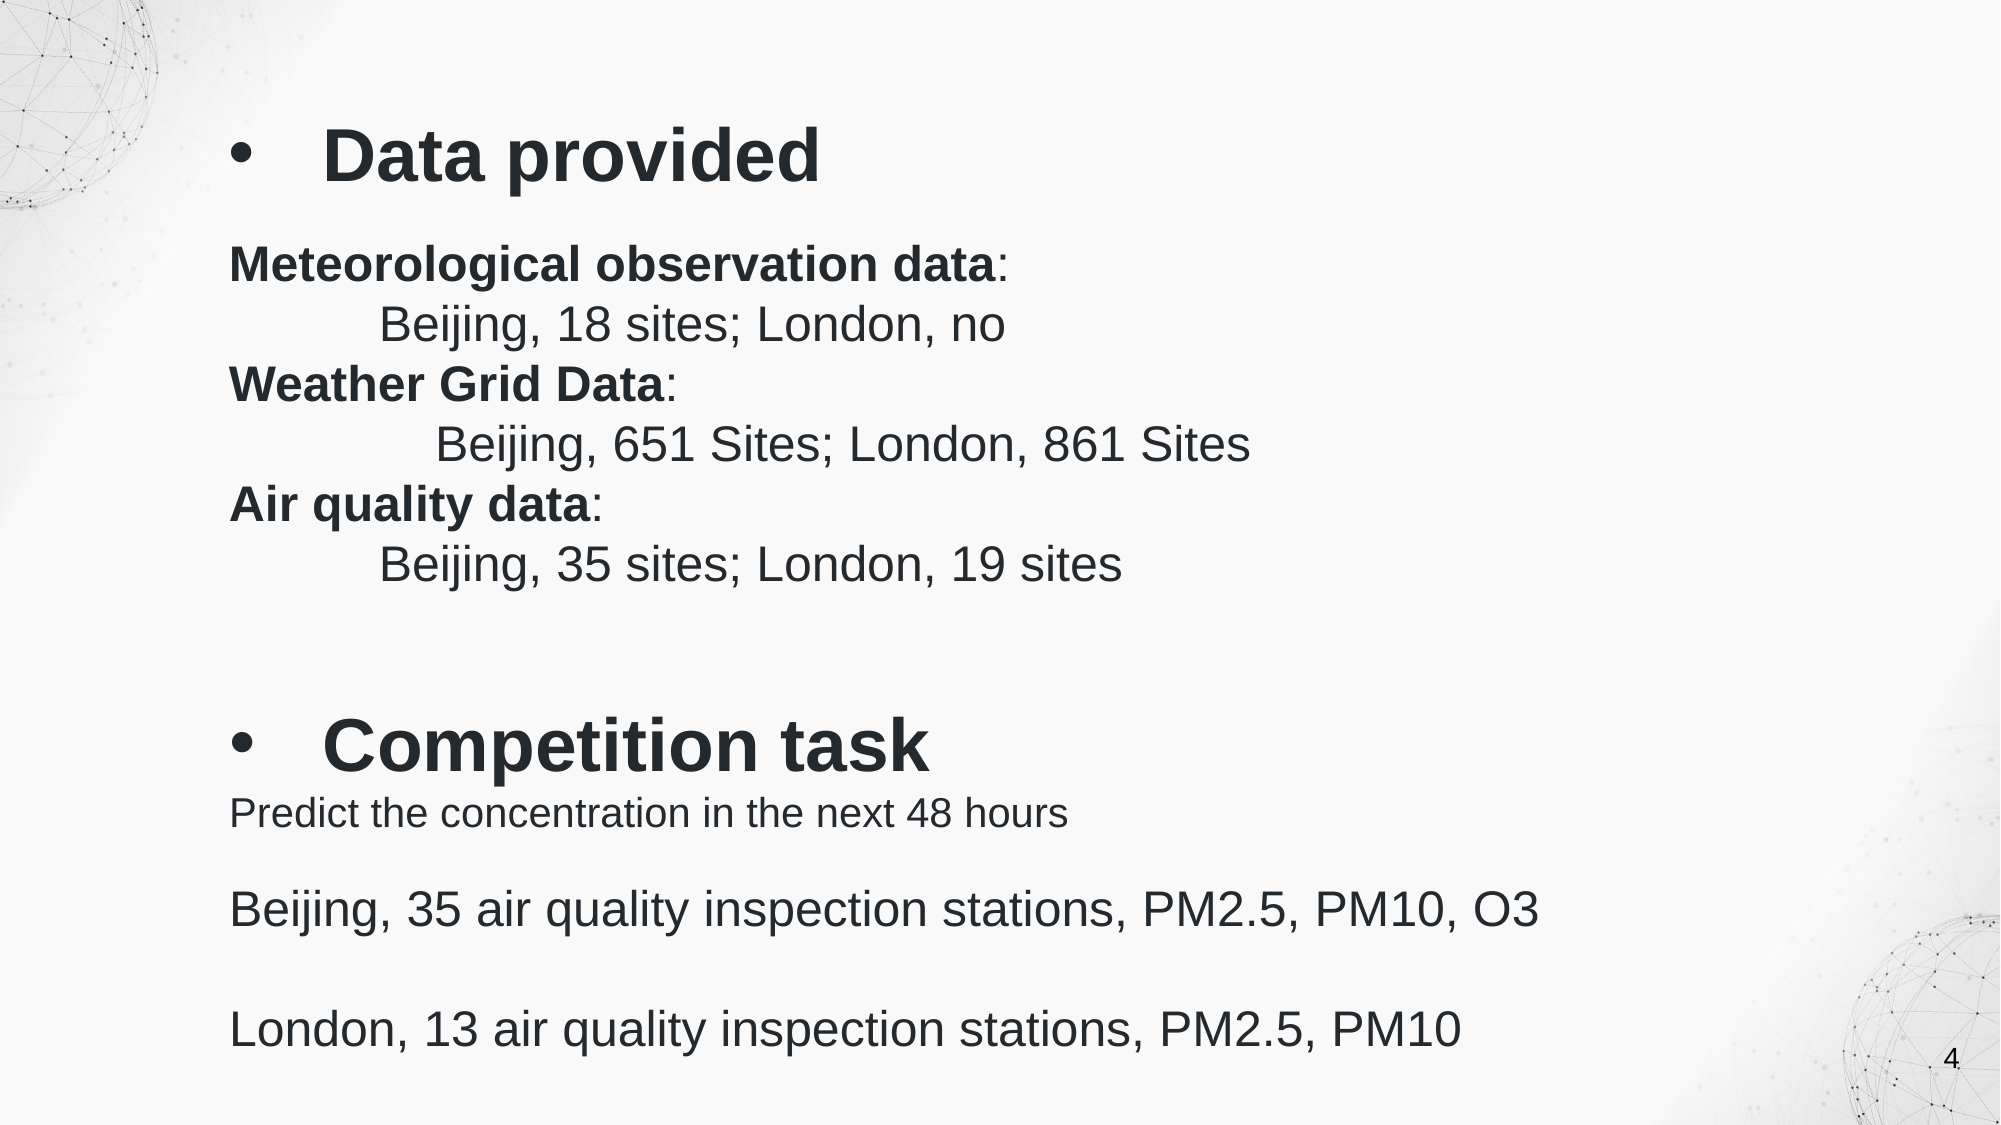

Data provided

Meteorological observation data:
	Beijing, 18 sites; London, no
Weather Grid Data:
	Beijing, 651 Sites; London, 861 Sites
Air quality data:
	Beijing, 35 sites; London, 19 sites
Competition task
Predict the concentration in the next 48 hours

Beijing, 35 air quality inspection stations, PM2.5, PM10, O3

London, 13 air quality inspection stations, PM2.5, PM10
4